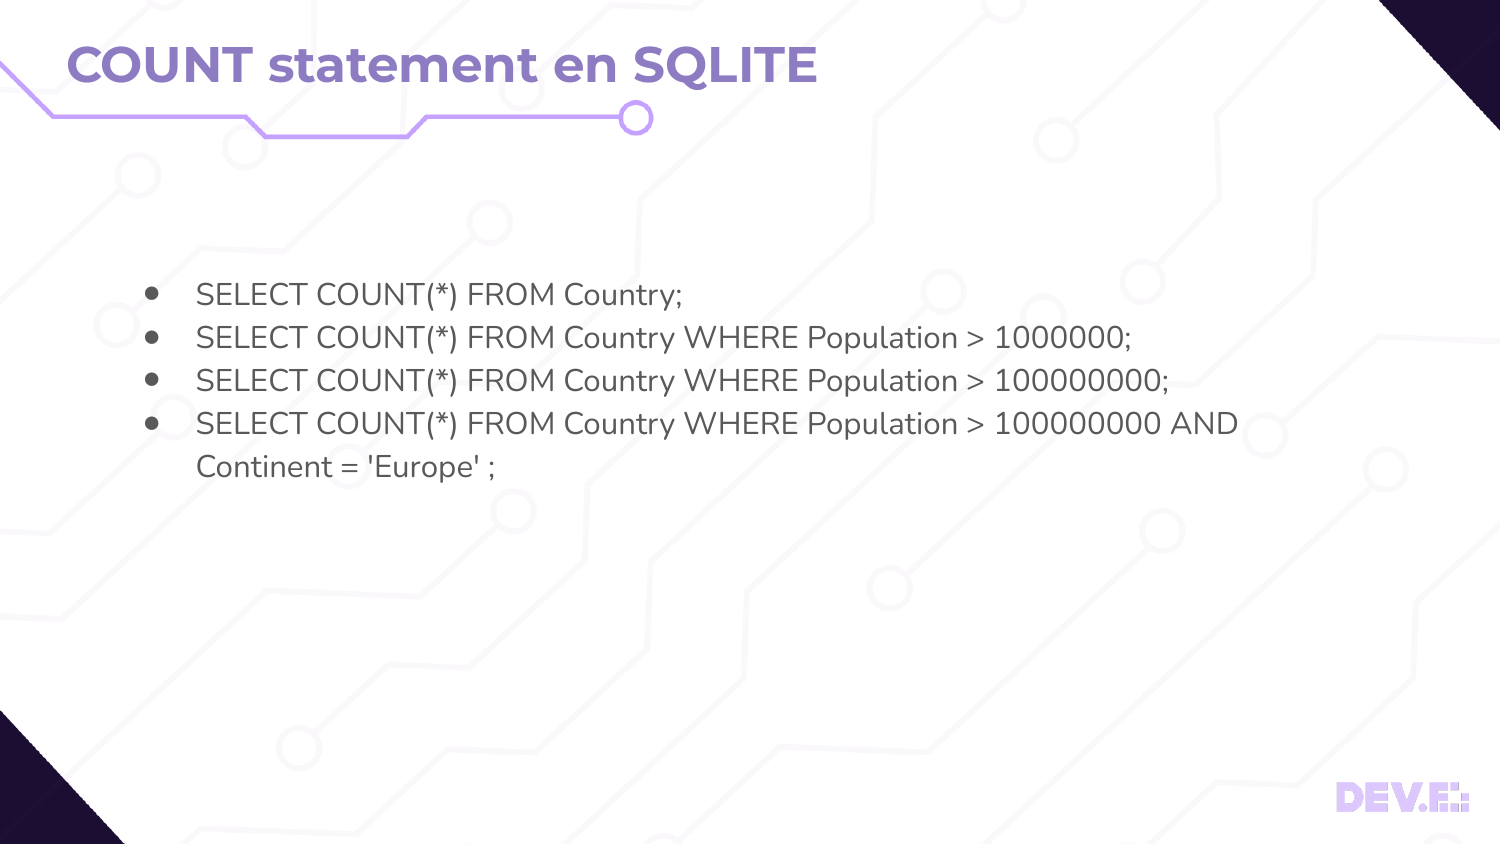

# COUNT statement en SQLITE

SELECT COUNT(*) FROM Country;
SELECT COUNT(*) FROM Country WHERE Population > 1000000;
SELECT COUNT(*) FROM Country WHERE Population > 100000000;
SELECT COUNT(*) FROM Country WHERE Population > 100000000 AND Continent = 'Europe' ;